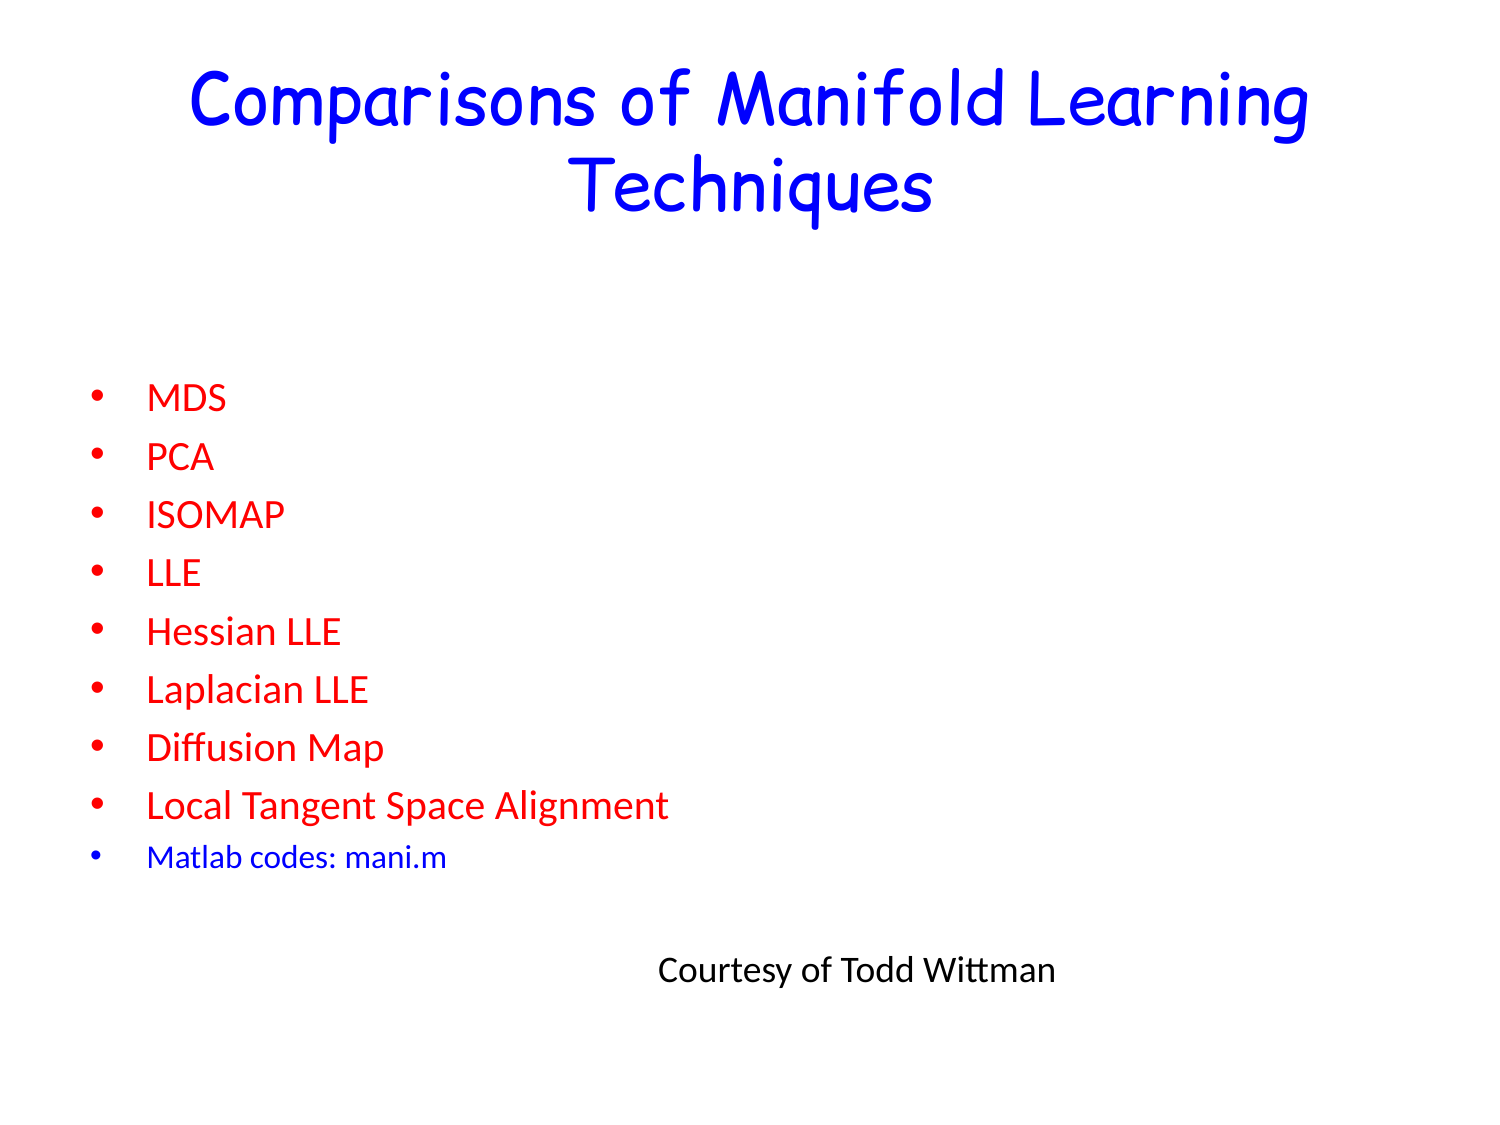

# Comparisons of Manifold Learning Techniques
MDS
PCA
ISOMAP
LLE
Hessian LLE
Laplacian LLE
Diffusion Map
Local Tangent Space Alignment
Matlab codes: mani.m
Courtesy of Todd Wittman